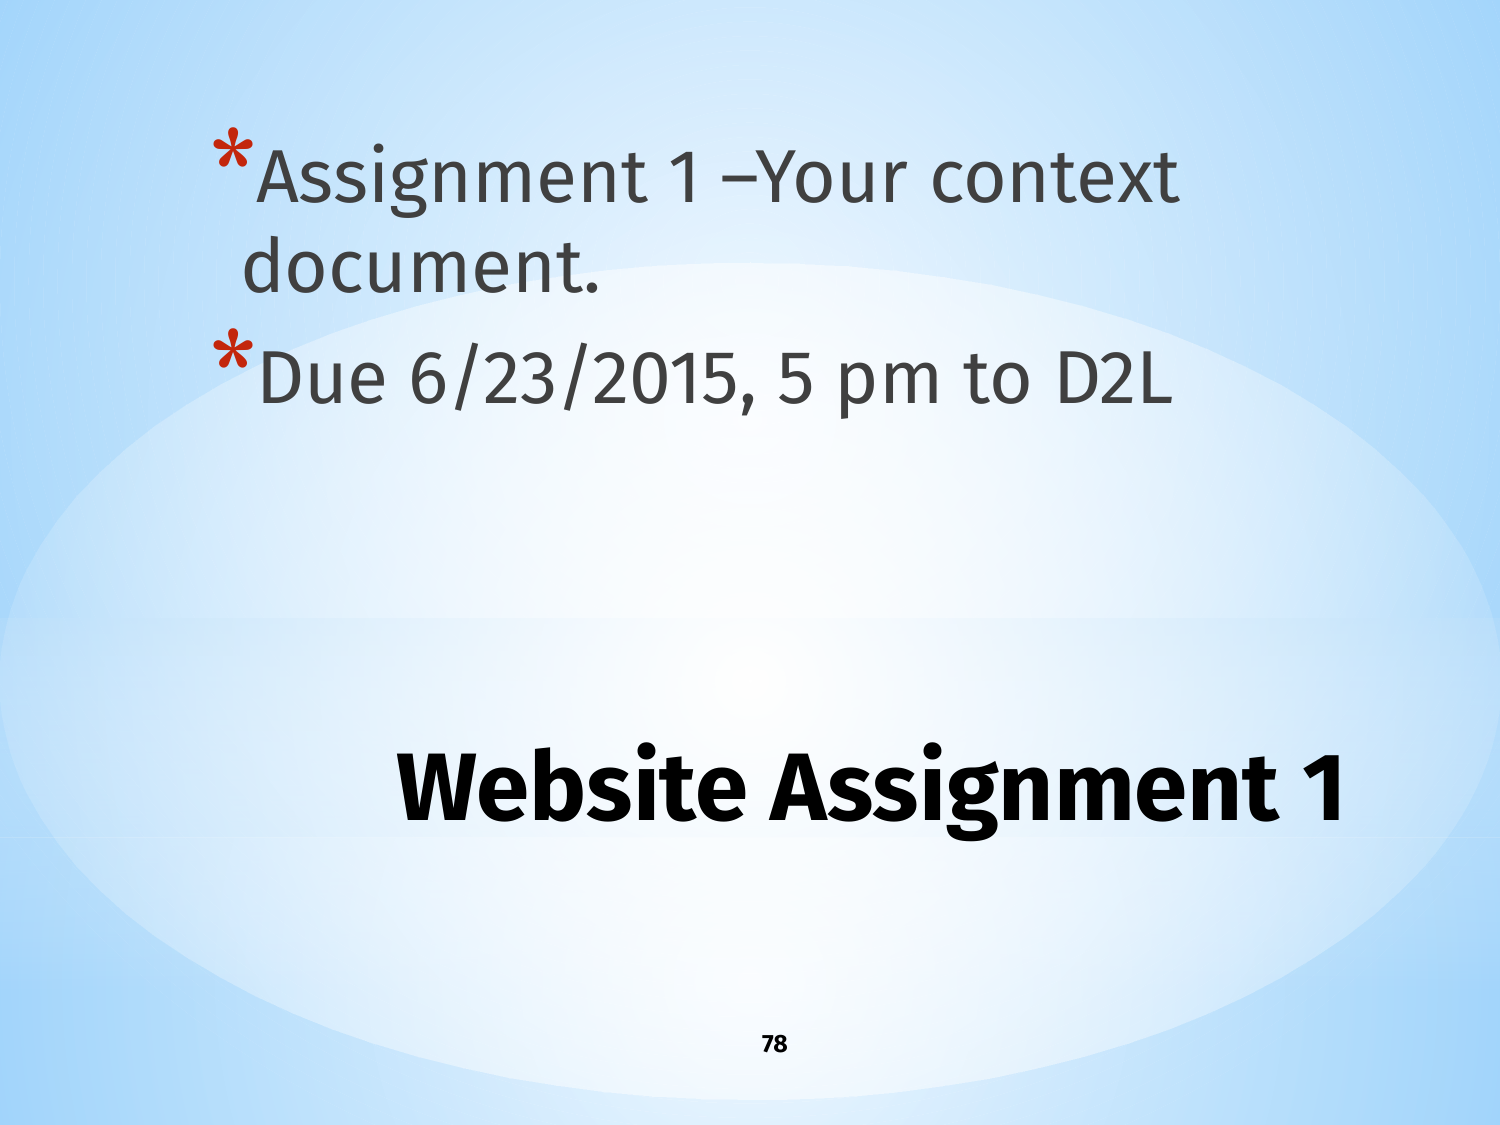

Assignment 1 –Your context document.
Due 6/23/2015, 5 pm to D2L
# Website Assignment 1
78